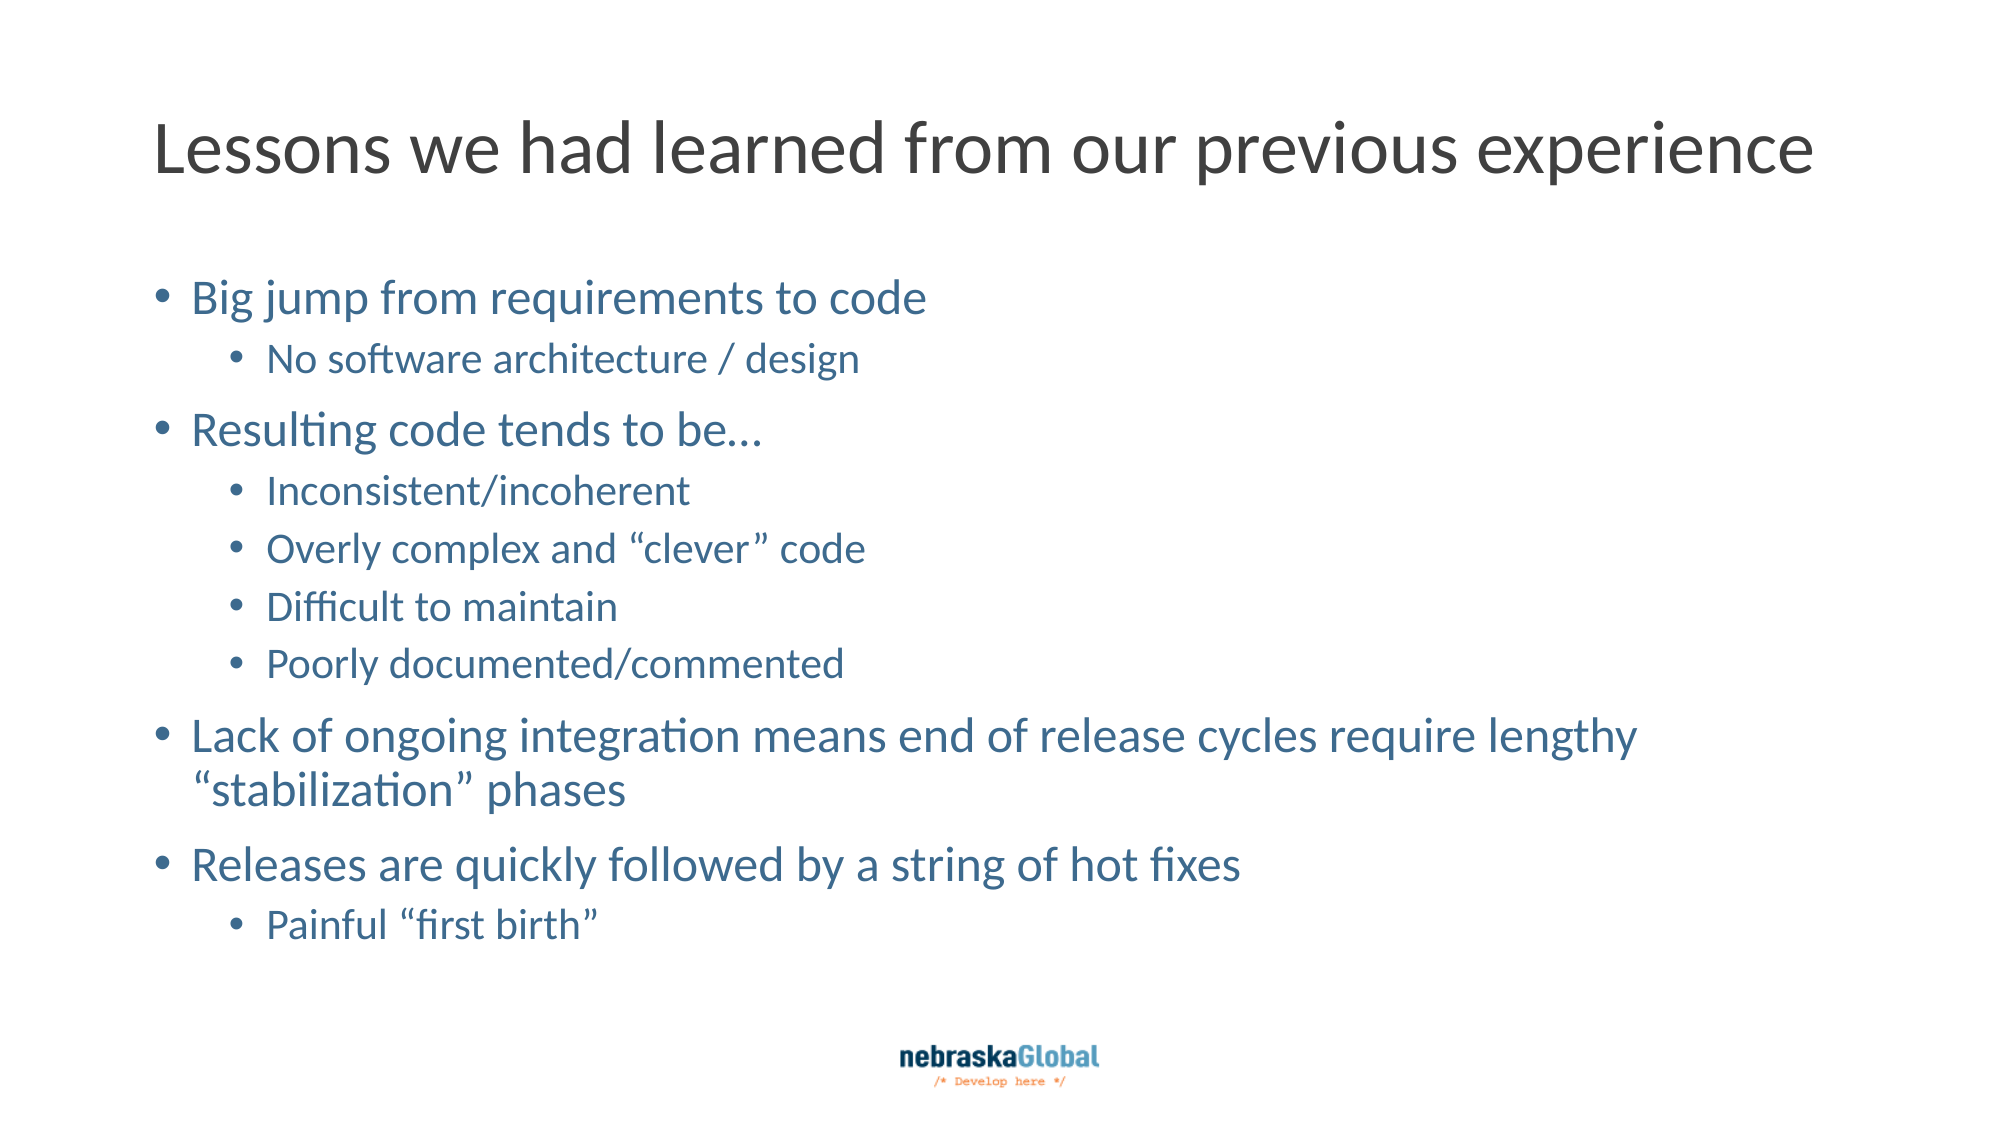

# Lessons we had learned from our previous experience
Big jump from requirements to code
No software architecture / design
Resulting code tends to be…
Inconsistent/incoherent
Overly complex and “clever” code
Difficult to maintain
Poorly documented/commented
Lack of ongoing integration means end of release cycles require lengthy “stabilization” phases
Releases are quickly followed by a string of hot fixes
Painful “first birth”